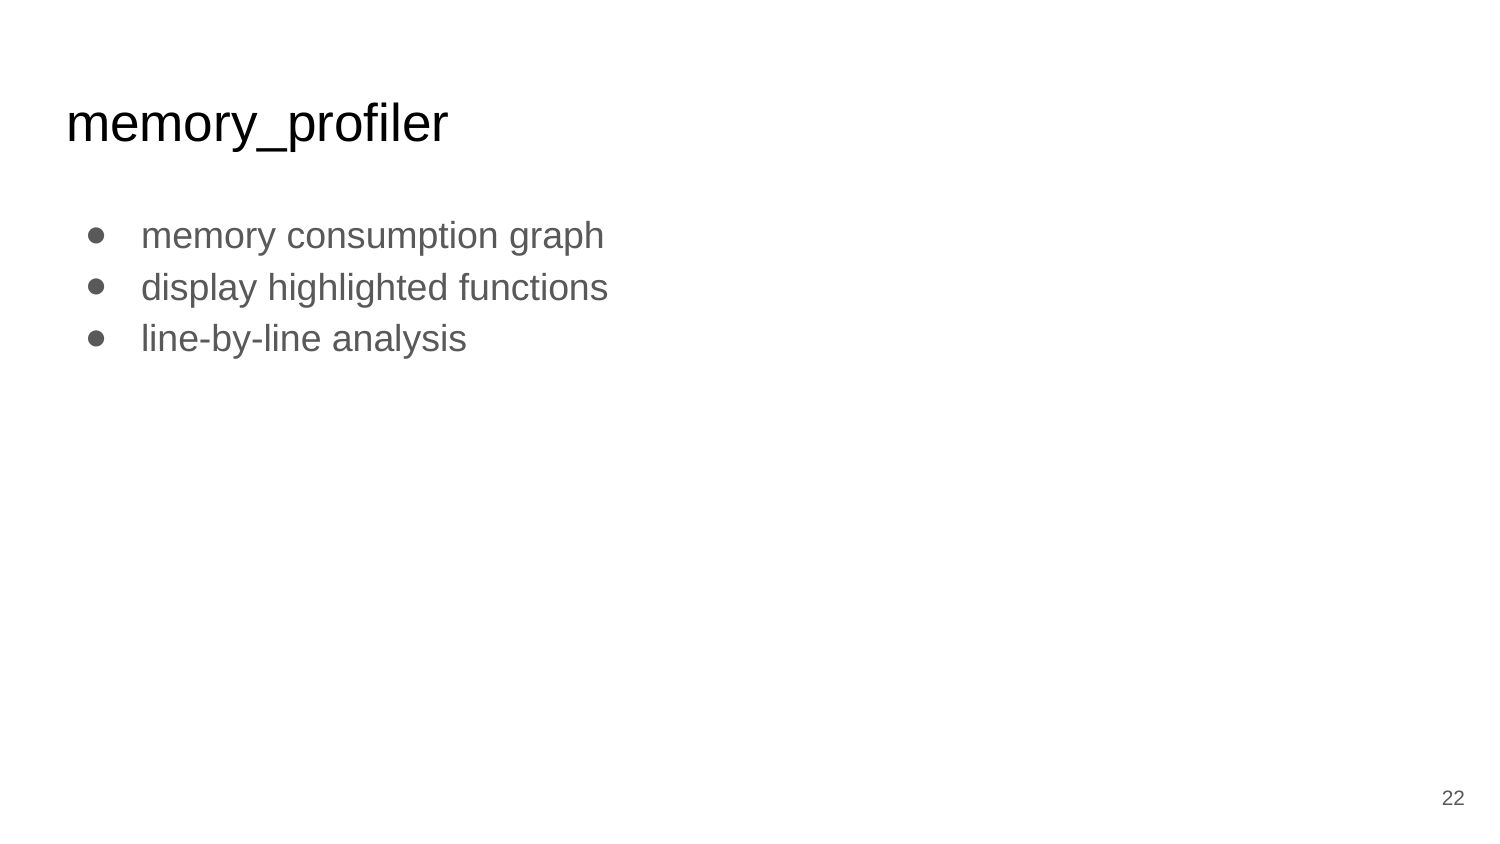

# memory_profiler

memory consumption graph
display highlighted functions
line-by-line analysis

22